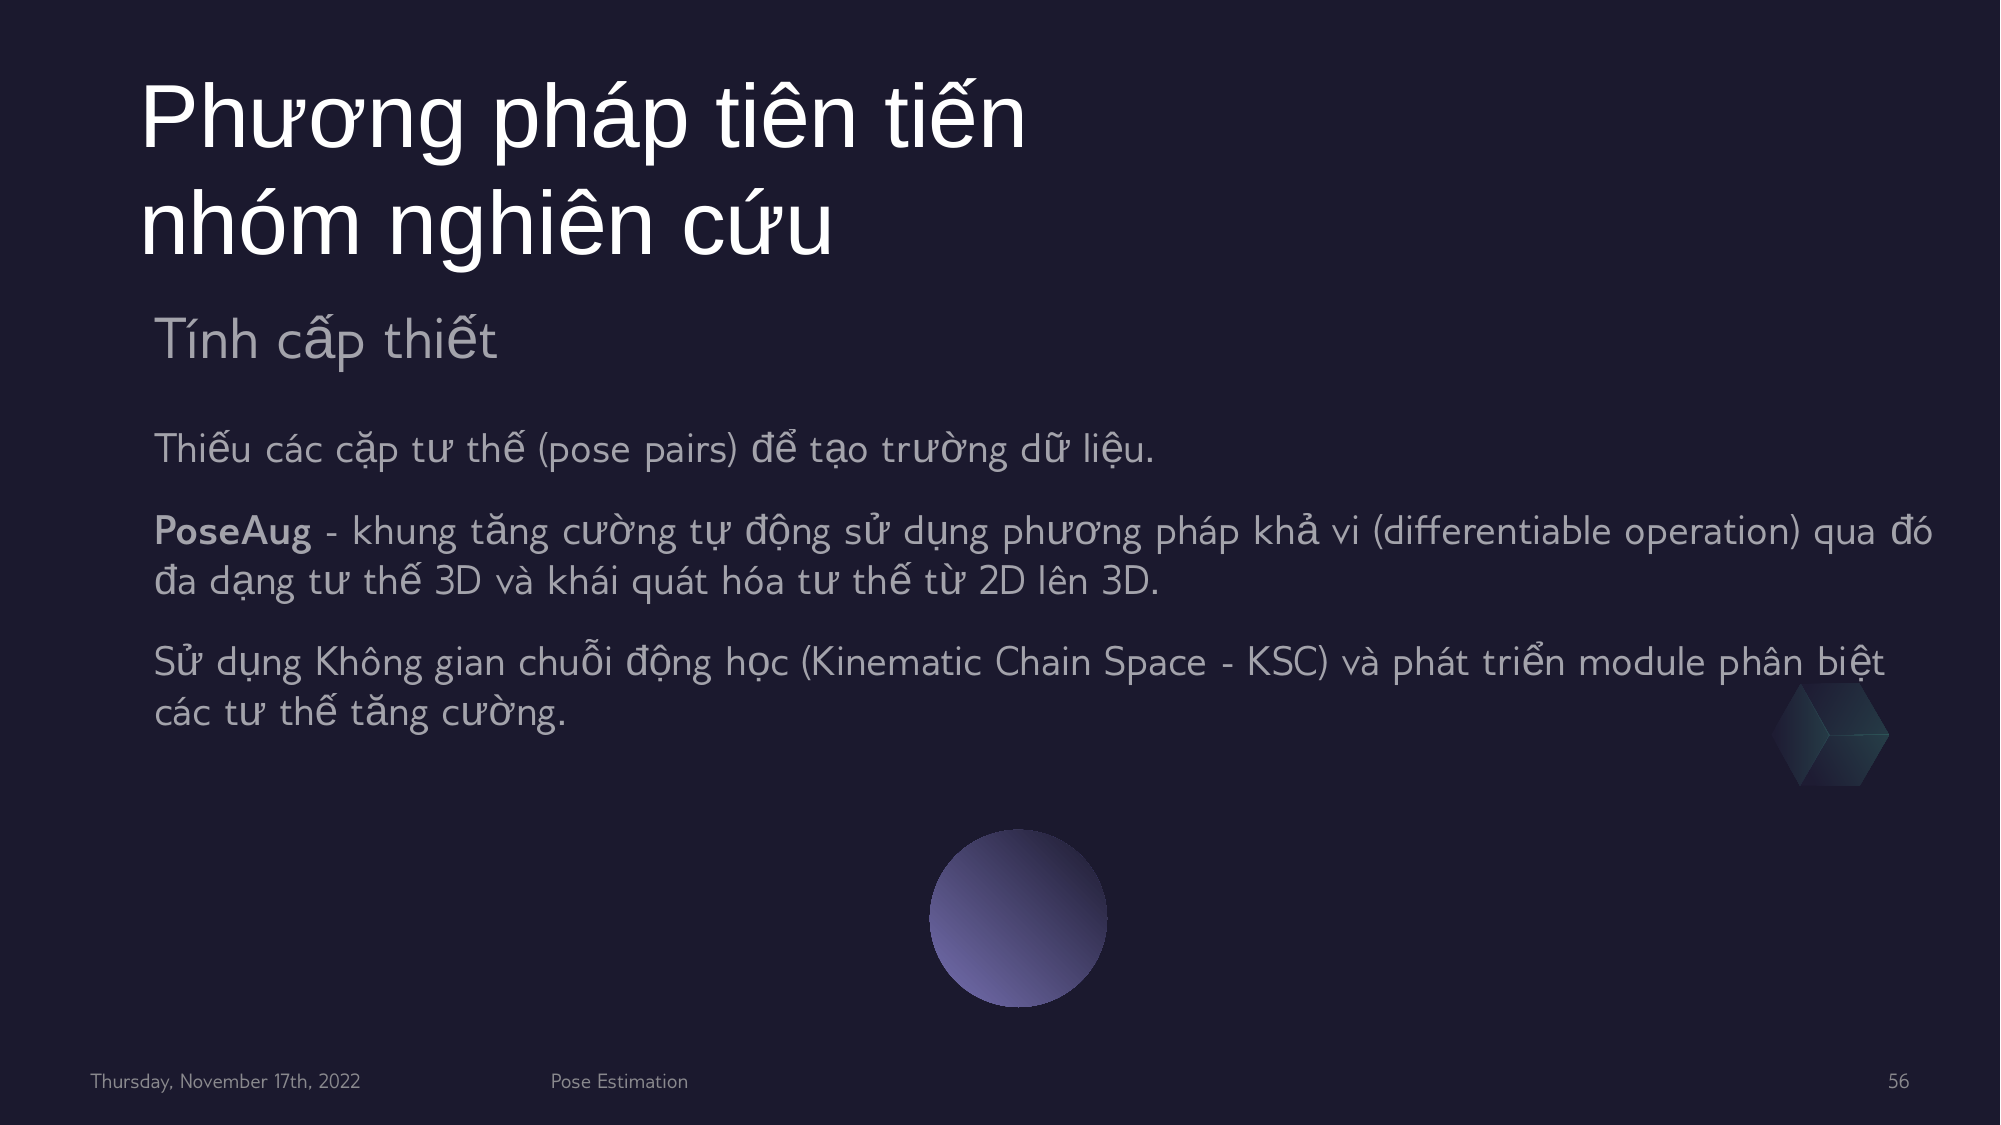

# Phương pháp tiên tiến  nhóm nghiên cứu
Tính cấp thiết
Thiếu các cặp tư thế (pose pairs) để tạo trường dữ liệu.
PoseAug - khung tăng cường tự động sử dụng phương pháp khả vi (differentiable operation) qua đó đa dạng tư thế 3D và khái quát hóa tư thế từ 2D lên 3D.
Sử dụng Không gian chuỗi động học (Kinematic Chain Space - KSC) và phát triển module phân biệt các tư thế tăng cường.
Thursday, November 17th, 2022
Pose Estimation
56